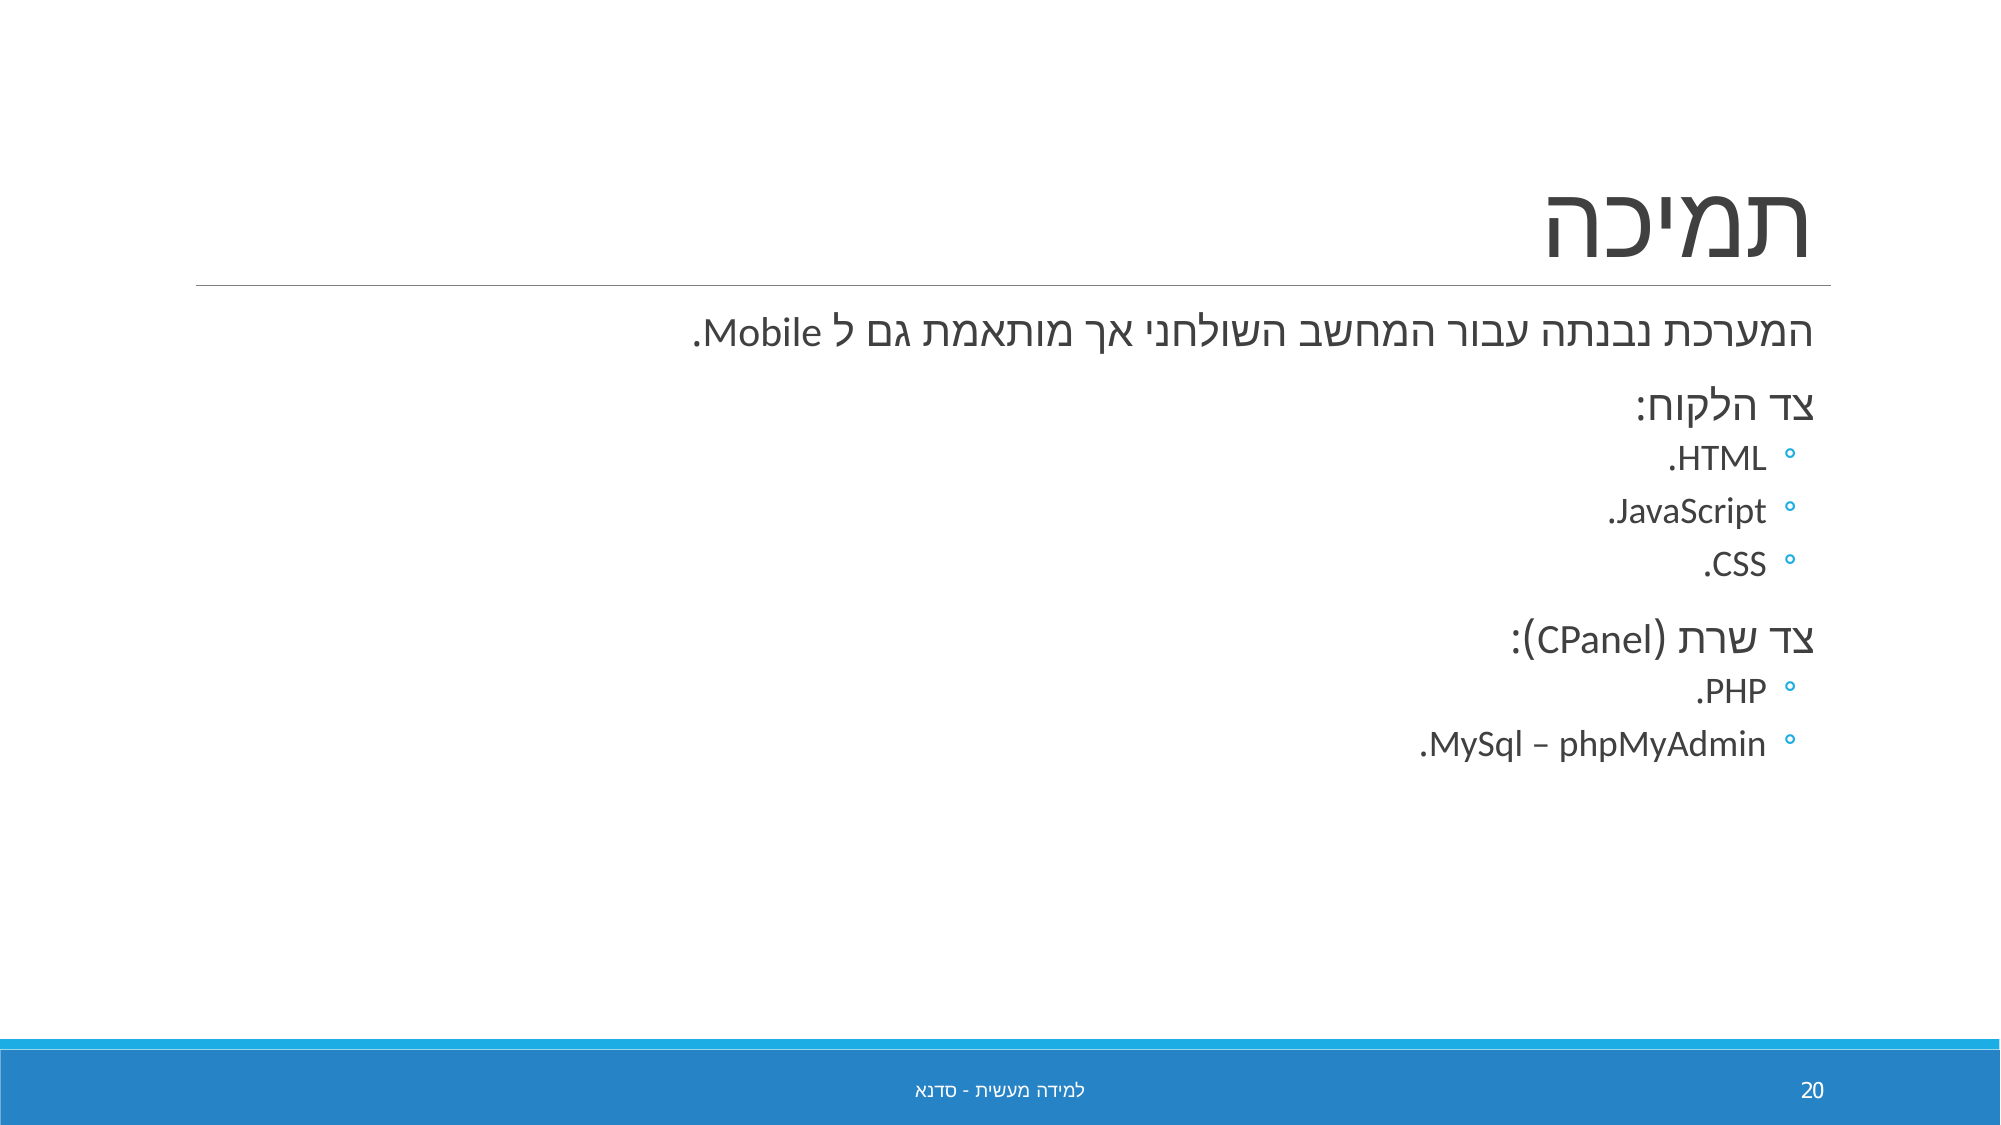

# תמיכה
המערכת נבנתה עבור המחשב השולחני אך מותאמת גם ל Mobile.
צד הלקוח:
HTML.
JavaScript.
CSS.
צד שרת (CPanel):
PHP.
MySql – phpMyAdmin.

למידה מעשית - סדנא
20